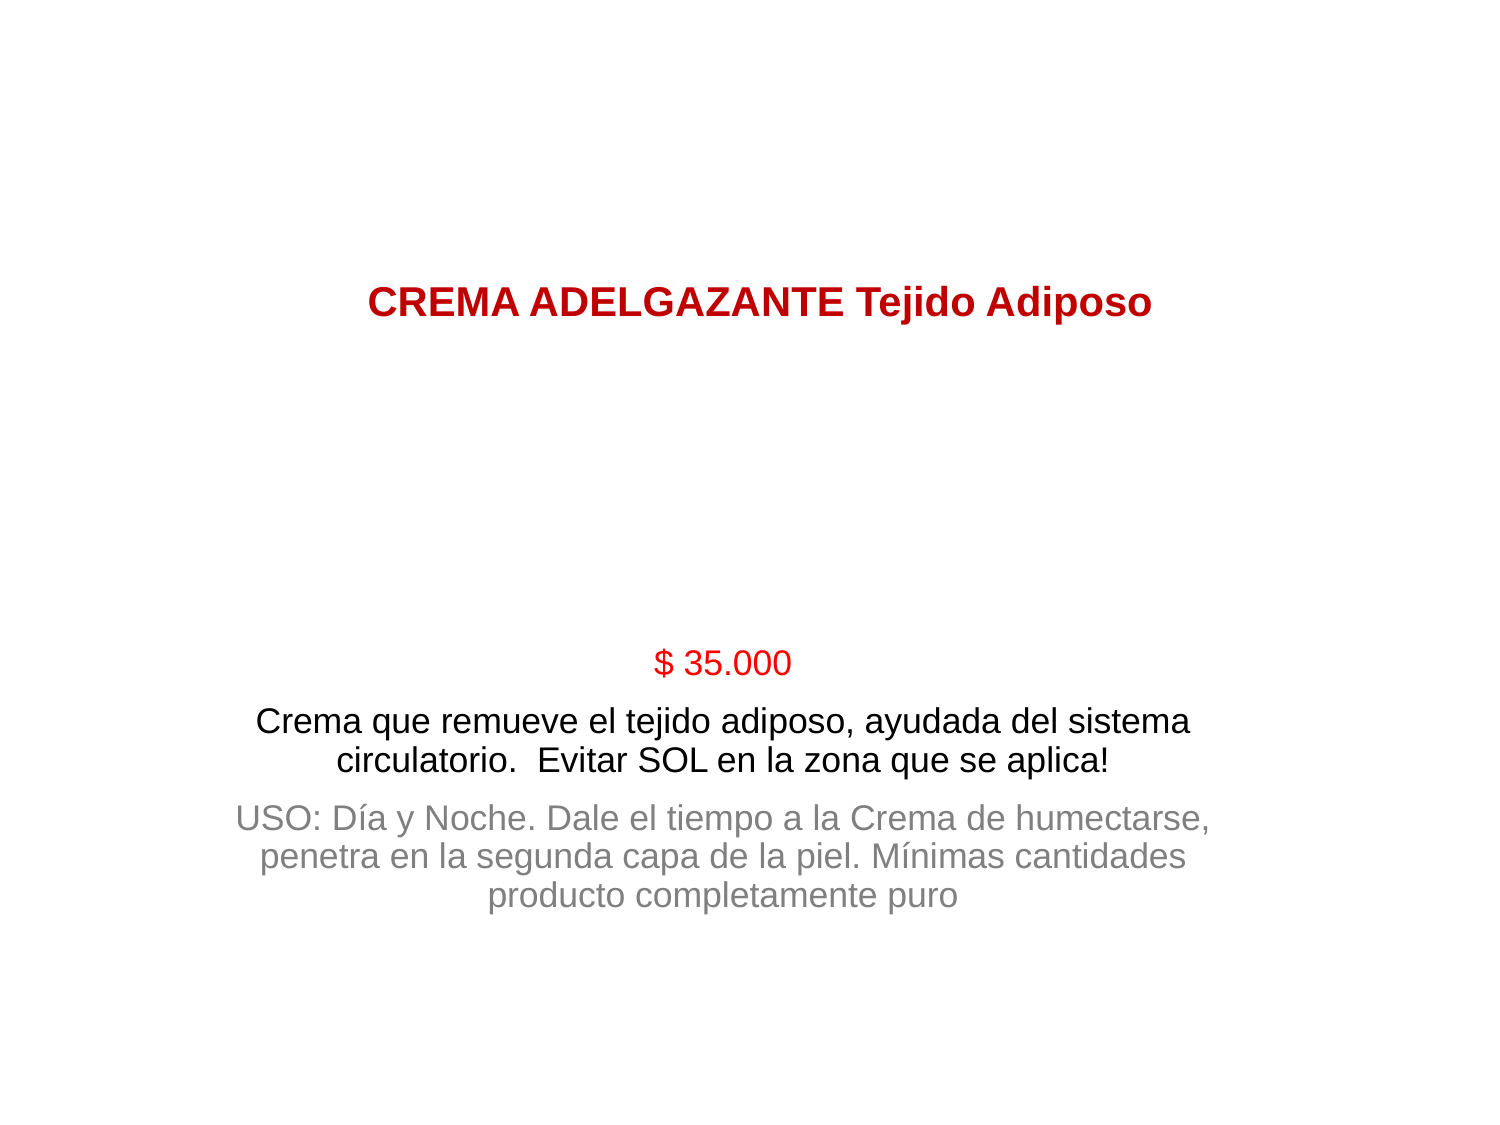

CREMA ADELGAZANTE Tejido Adiposo
$ 35.000
Crema que remueve el tejido adiposo, ayudada del sistema circulatorio.  Evitar SOL en la zona que se aplica!
USO: Día y Noche. Dale el tiempo a la Crema de humectarse, penetra en la segunda capa de la piel. Mínimas cantidades producto completamente puro